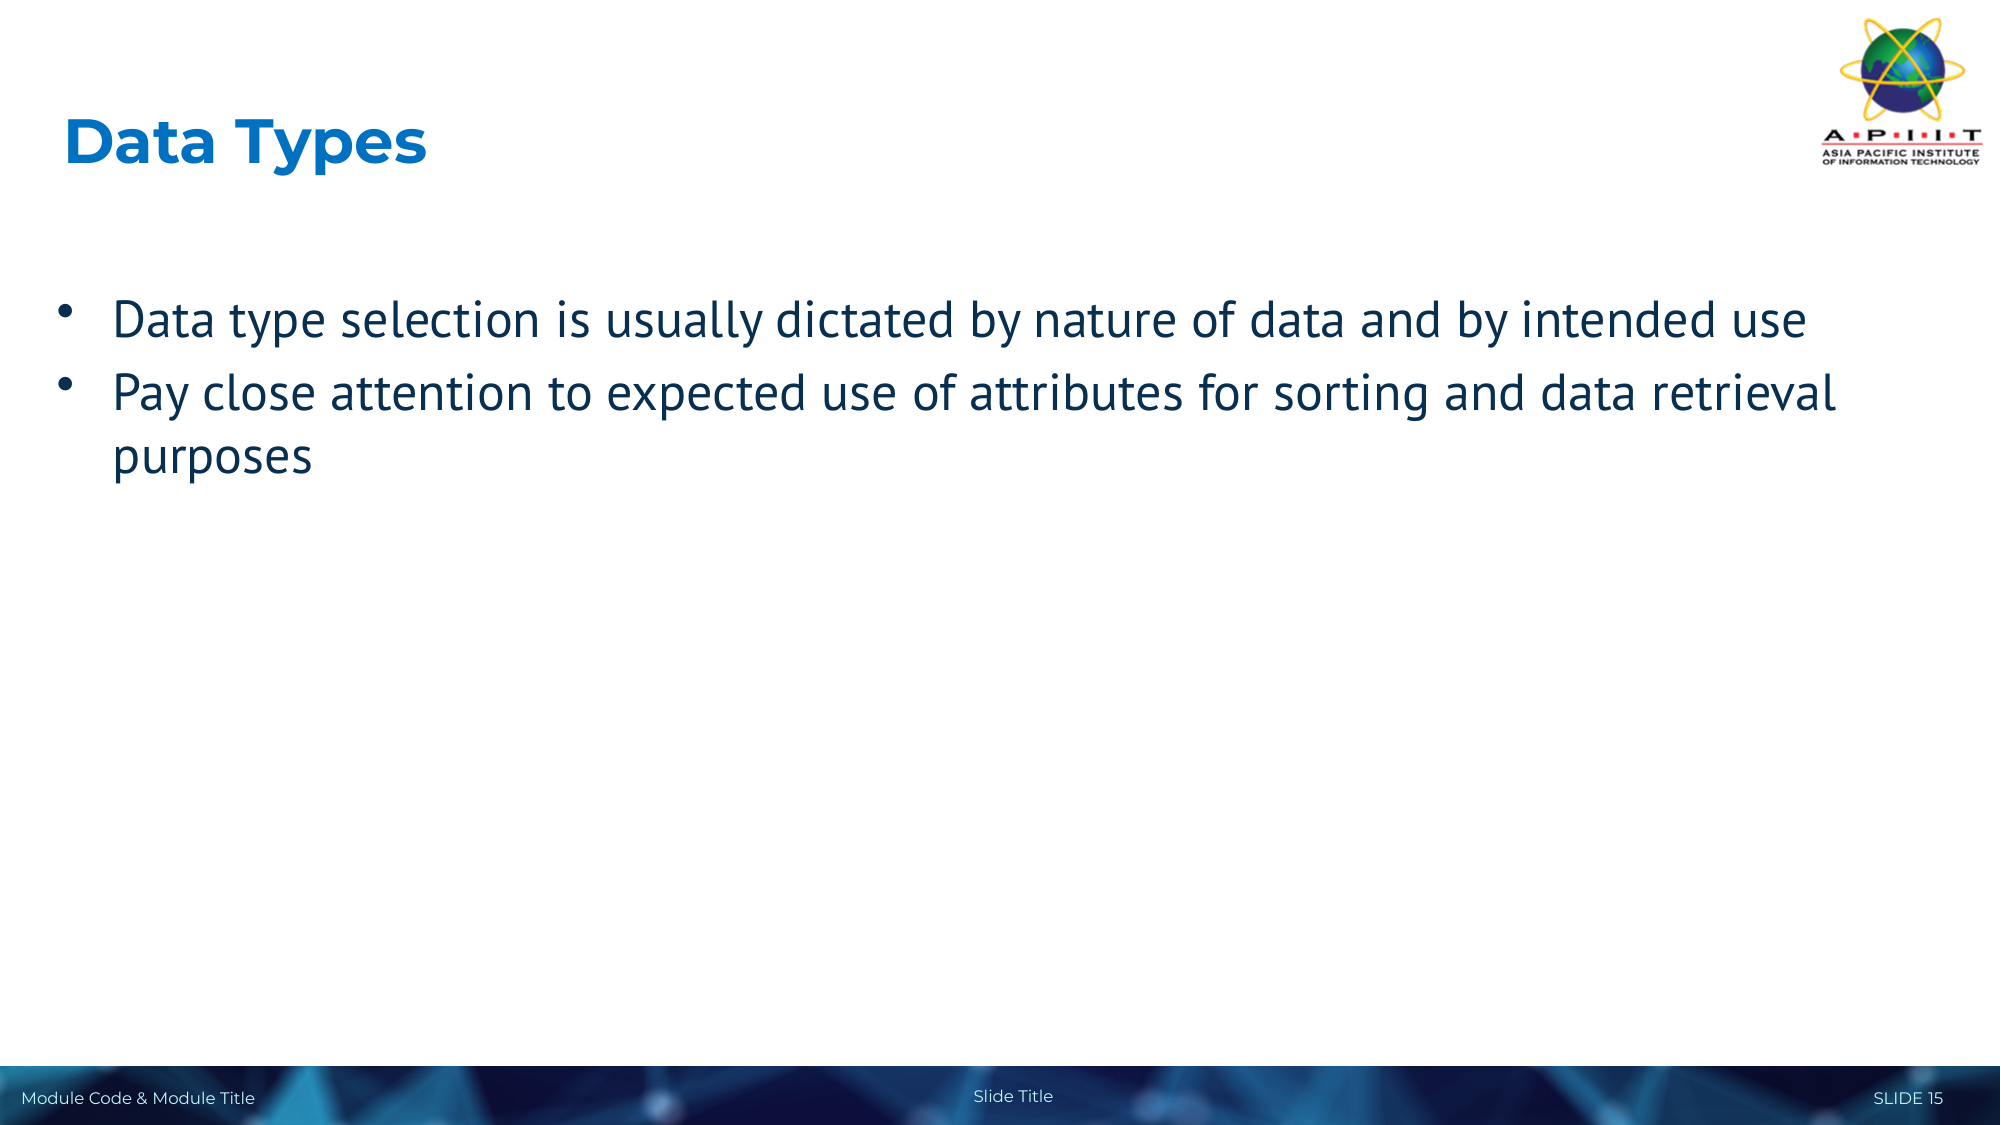

# Data Types
Data type selection is usually dictated by nature of data and by intended use
Pay close attention to expected use of attributes for sorting and data retrieval purposes